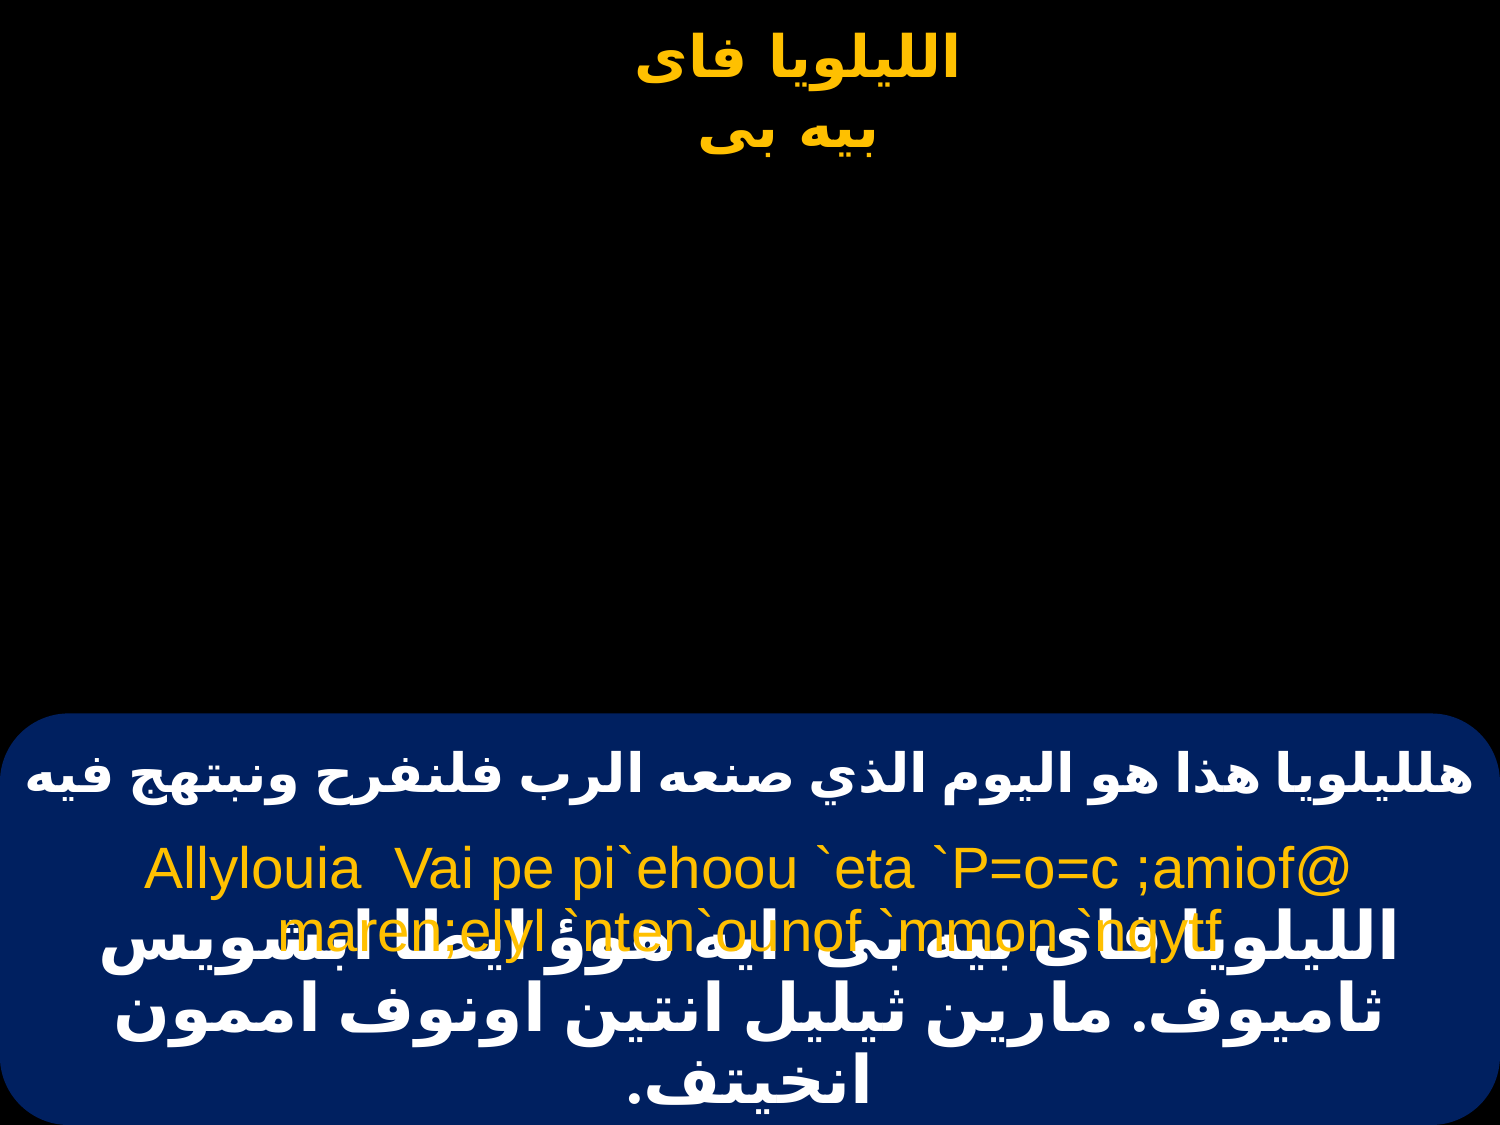

# هلليلويا هذا هو اليوم الذي صنعه الرب فلنفرح ونبتهج فيه
Allylouia  Vai pe pi`ehoou `eta `P=o=c ;amiof@ maren;elyl `nten`ounof `mmon `nqytf
الليلويا فاى بيه بى  ايه هوؤ ايطا ابشويس ثاميوف. مارين ثيليل انتين اونوف اممون انخيتف.